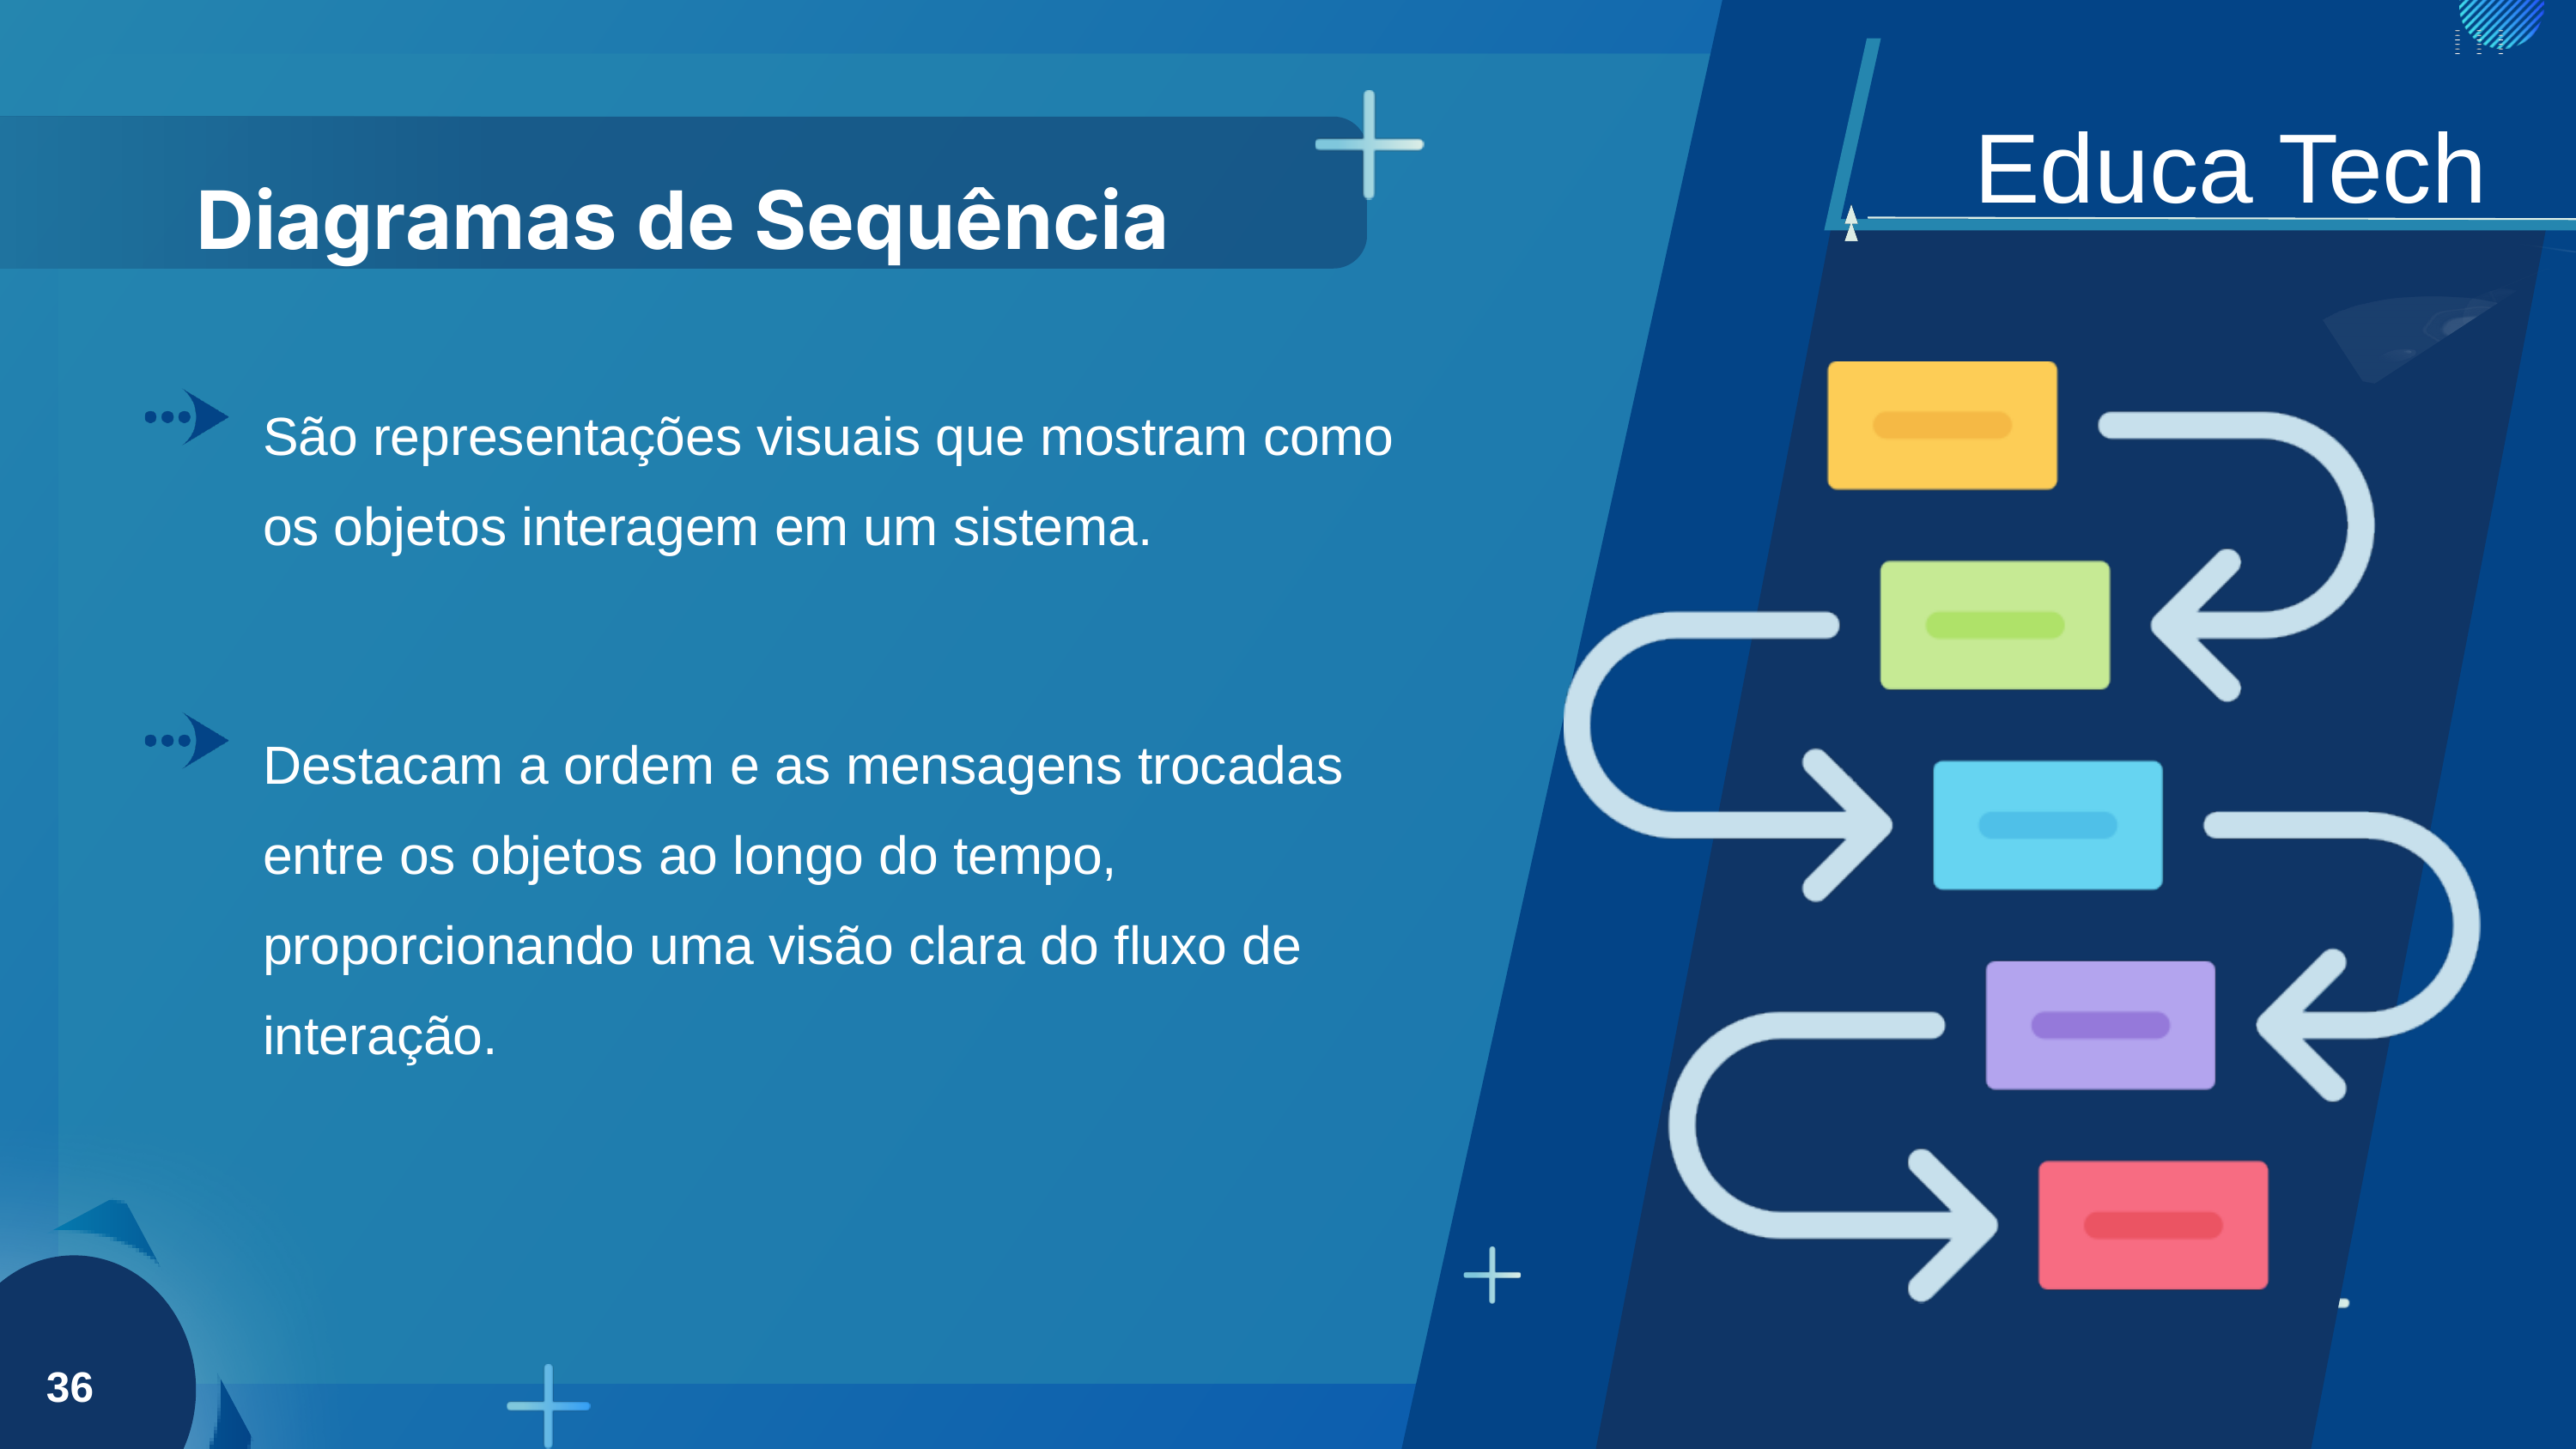

Educa Tech

Diagramas de Sequência

São representações visuais que mostram como os objetos interagem em um sistema.

Destacam a ordem e as mensagens trocadas entre os objetos ao longo do tempo, proporcionando uma visão clara do fluxo de interação.

36